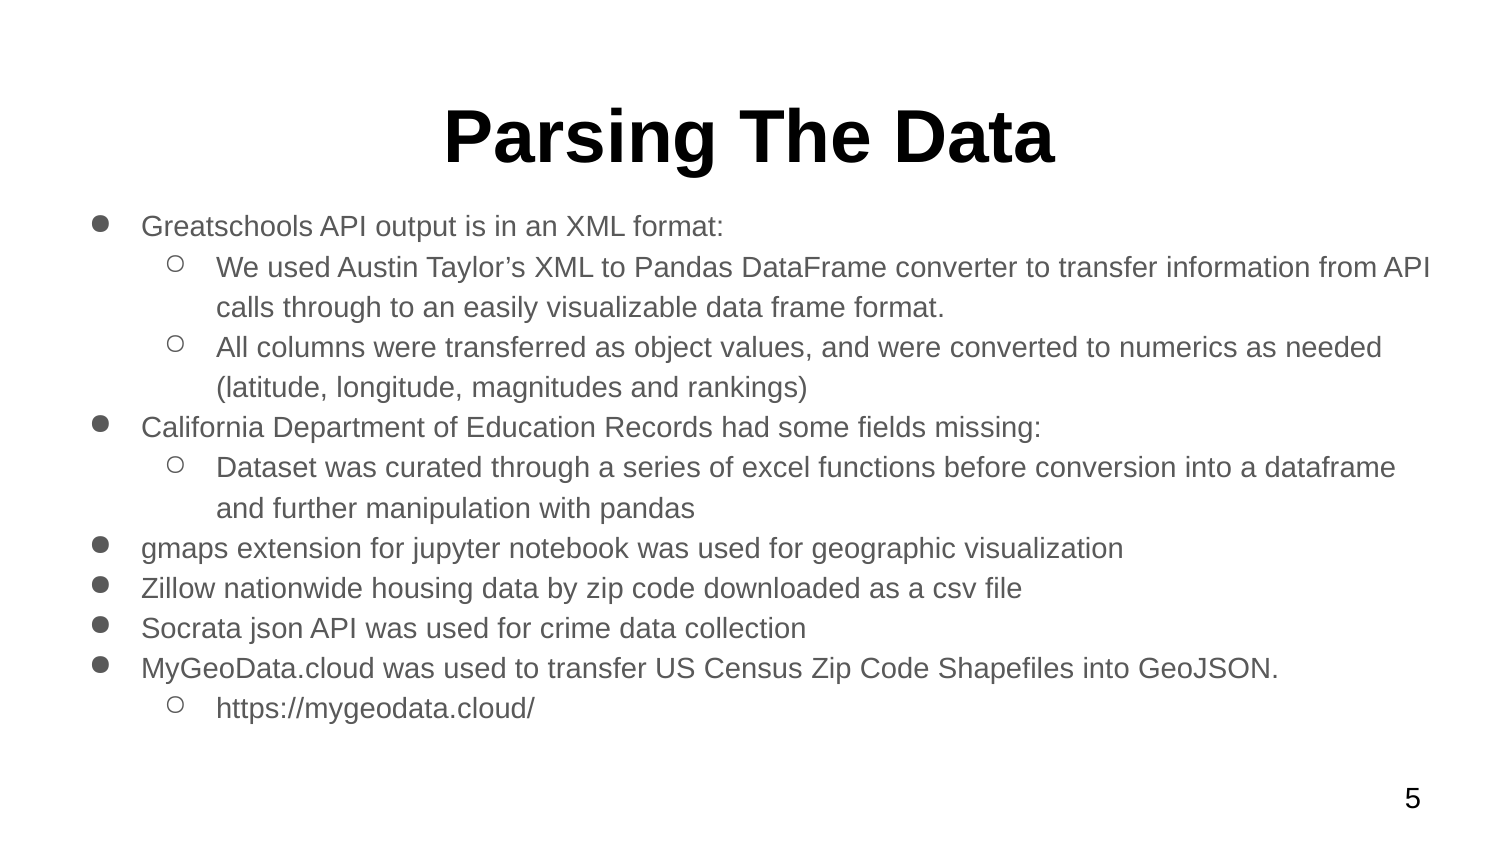

# Parsing The Data
Greatschools API output is in an XML format:
We used Austin Taylor’s XML to Pandas DataFrame converter to transfer information from API calls through to an easily visualizable data frame format.
All columns were transferred as object values, and were converted to numerics as needed (latitude, longitude, magnitudes and rankings)
California Department of Education Records had some fields missing:
Dataset was curated through a series of excel functions before conversion into a dataframe and further manipulation with pandas
gmaps extension for jupyter notebook was used for geographic visualization
Zillow nationwide housing data by zip code downloaded as a csv file
Socrata json API was used for crime data collection
MyGeoData.cloud was used to transfer US Census Zip Code Shapefiles into GeoJSON.
https://mygeodata.cloud/

5